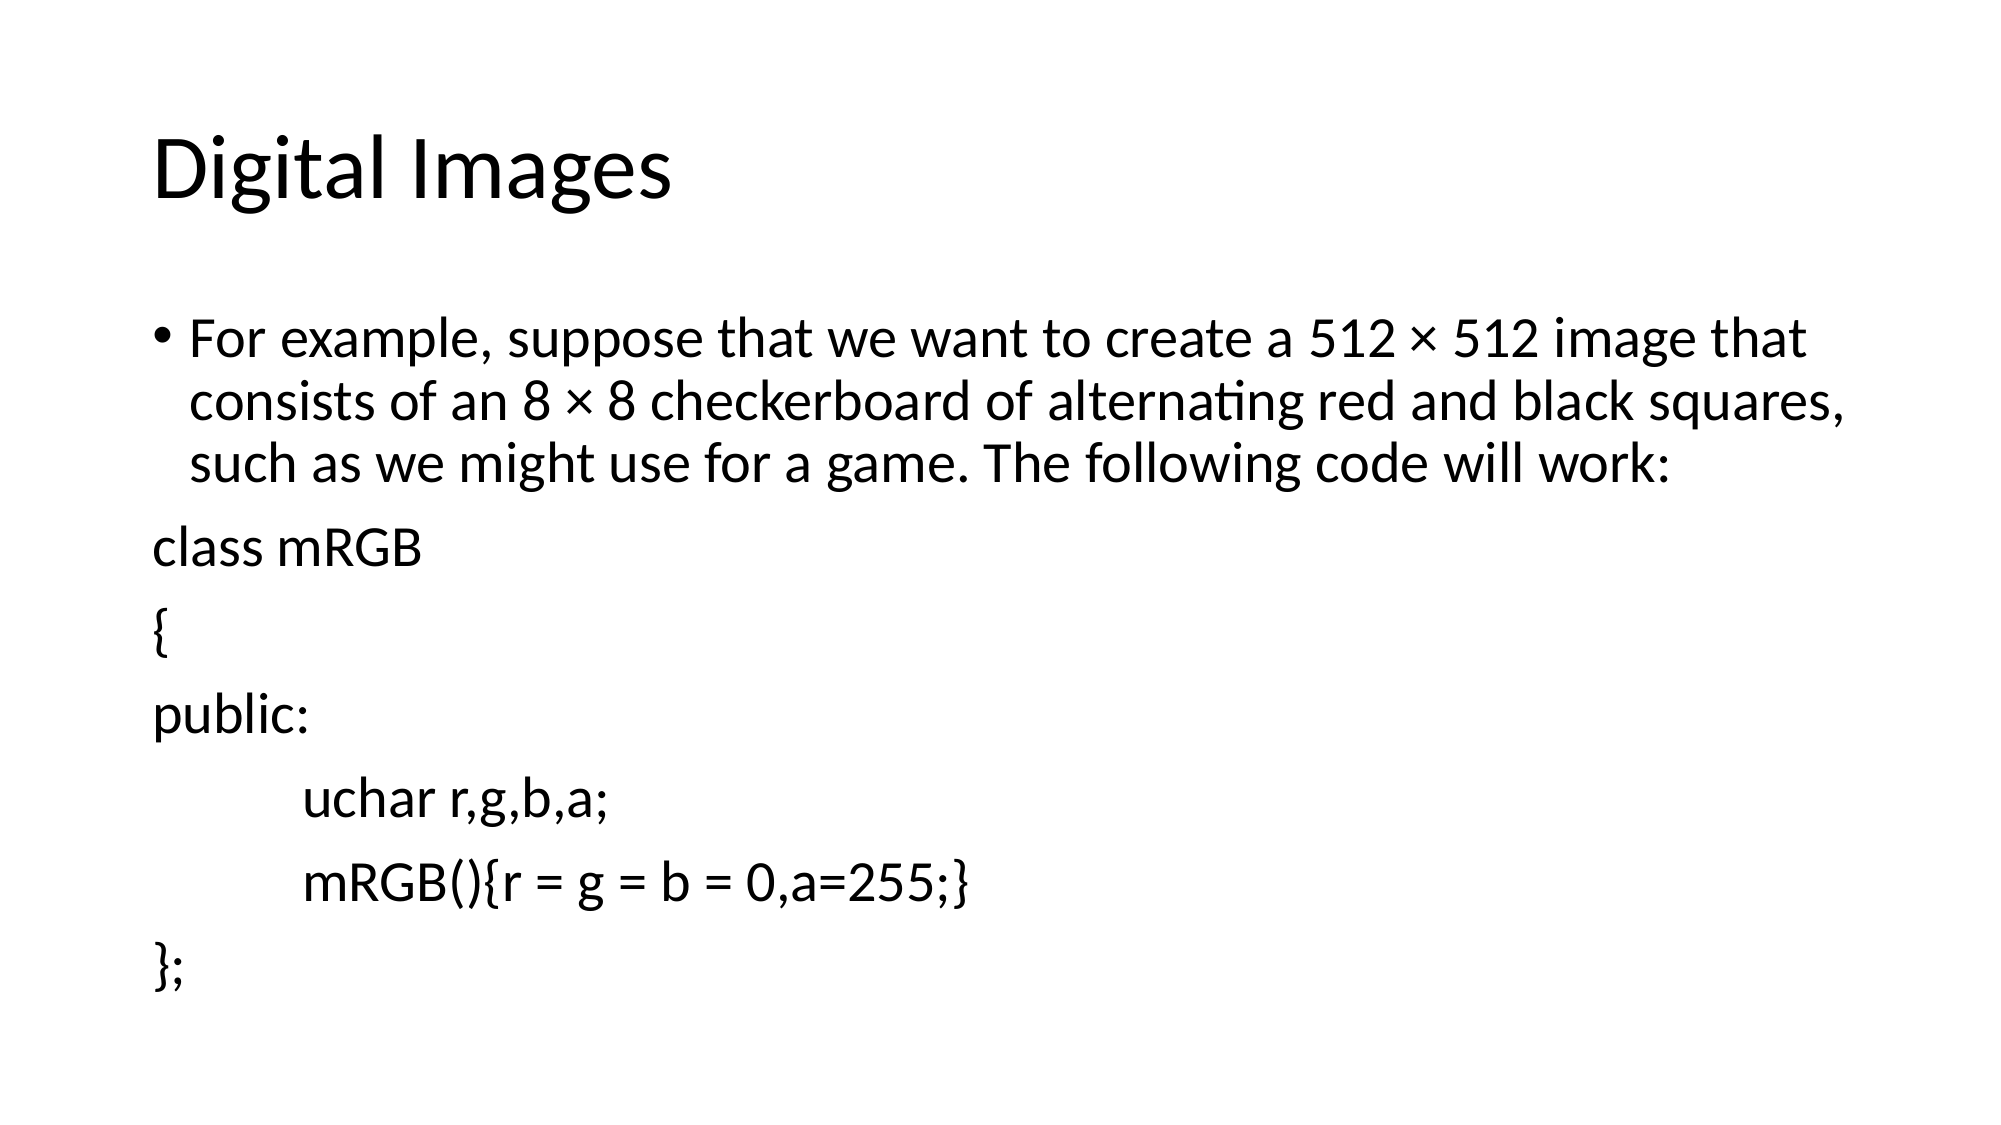

# Digital Images
For example, suppose that we want to create a 512 × 512 image that consists of an 8 × 8 checkerboard of alternating red and black squares, such as we might use for a game. The following code will work:
class mRGB
{
public:
	uchar r,g,b,a;
	mRGB(){r = g = b = 0,a=255;}
};